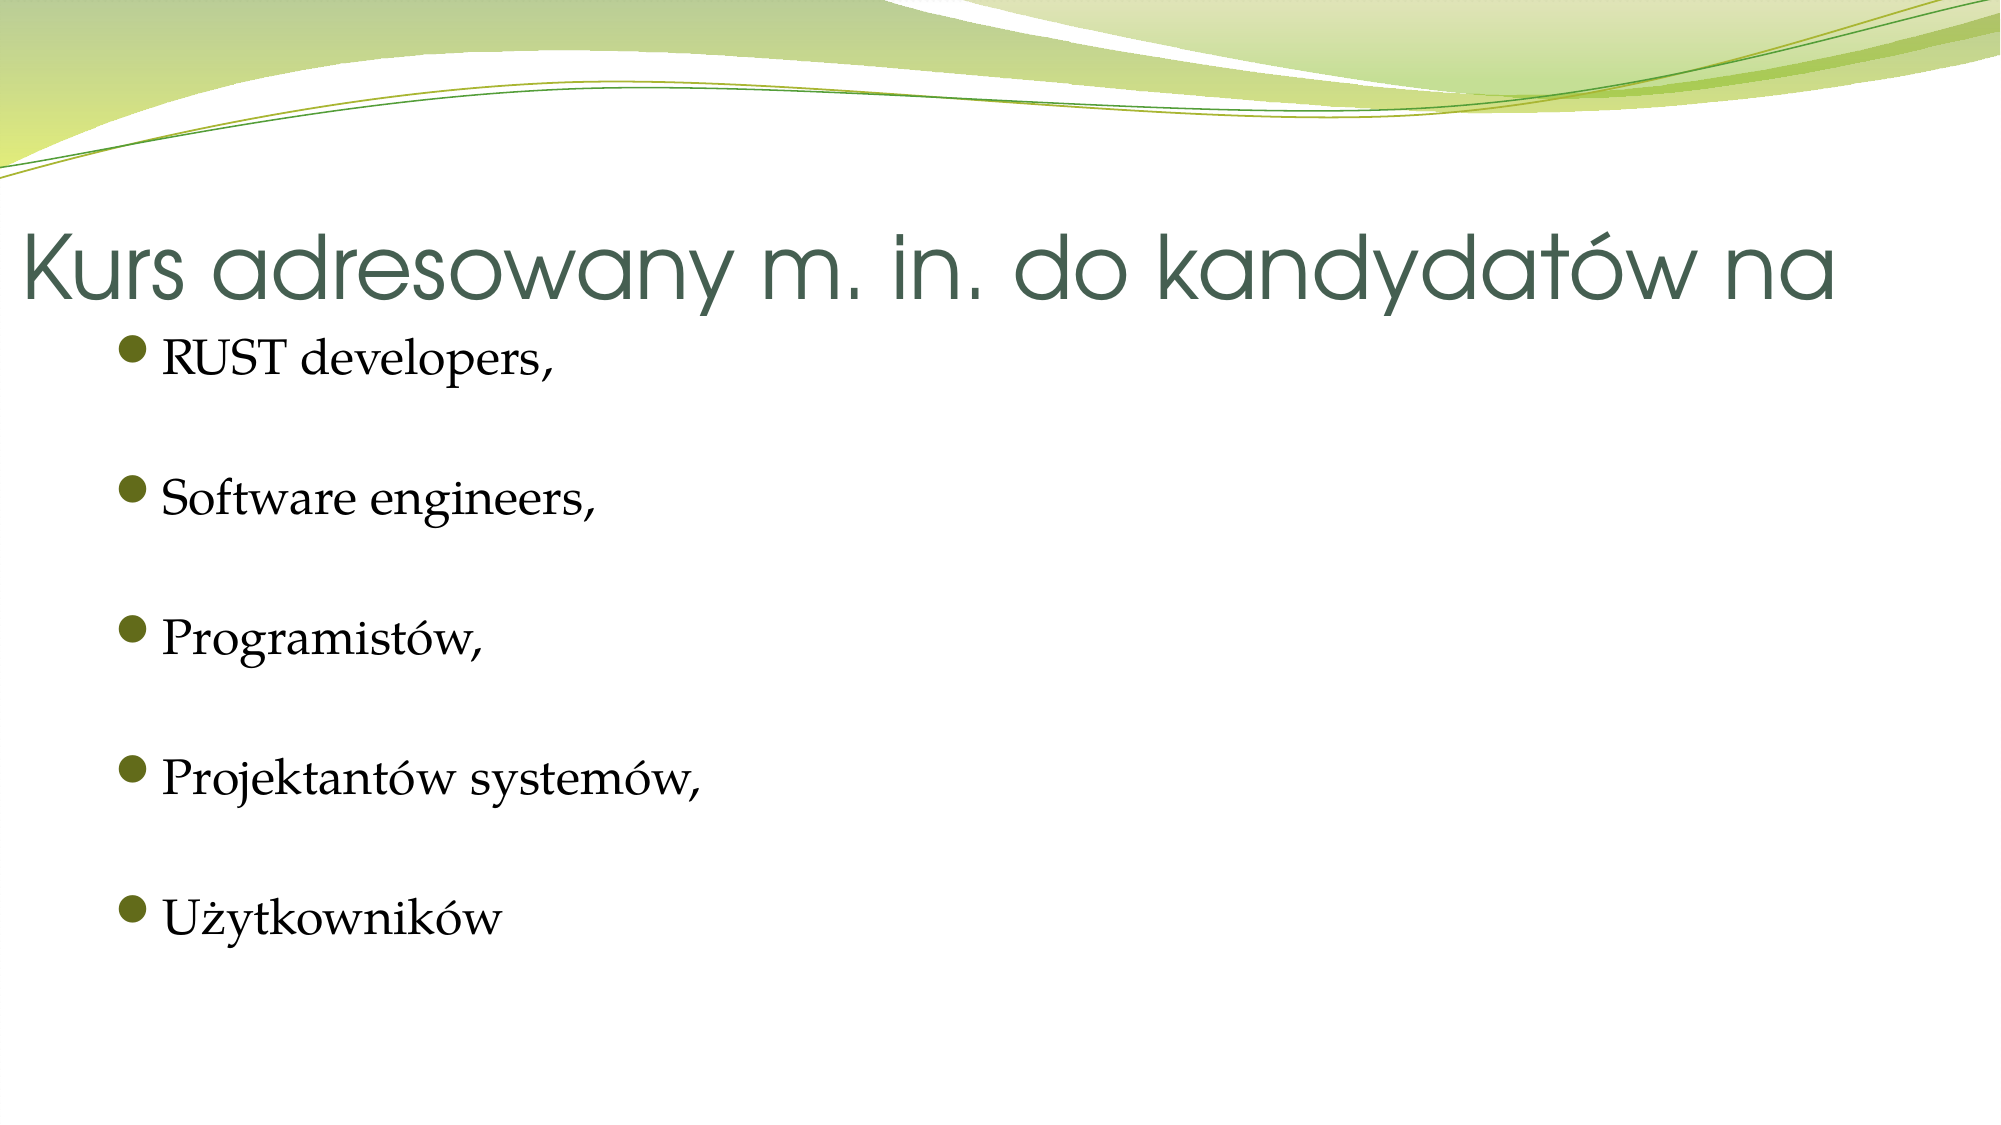

# Kurs adresowany m. in. do kandydatów na
RUST developers,

Software engineers,

Programistów,

Projektantów systemów,

Użytkowników